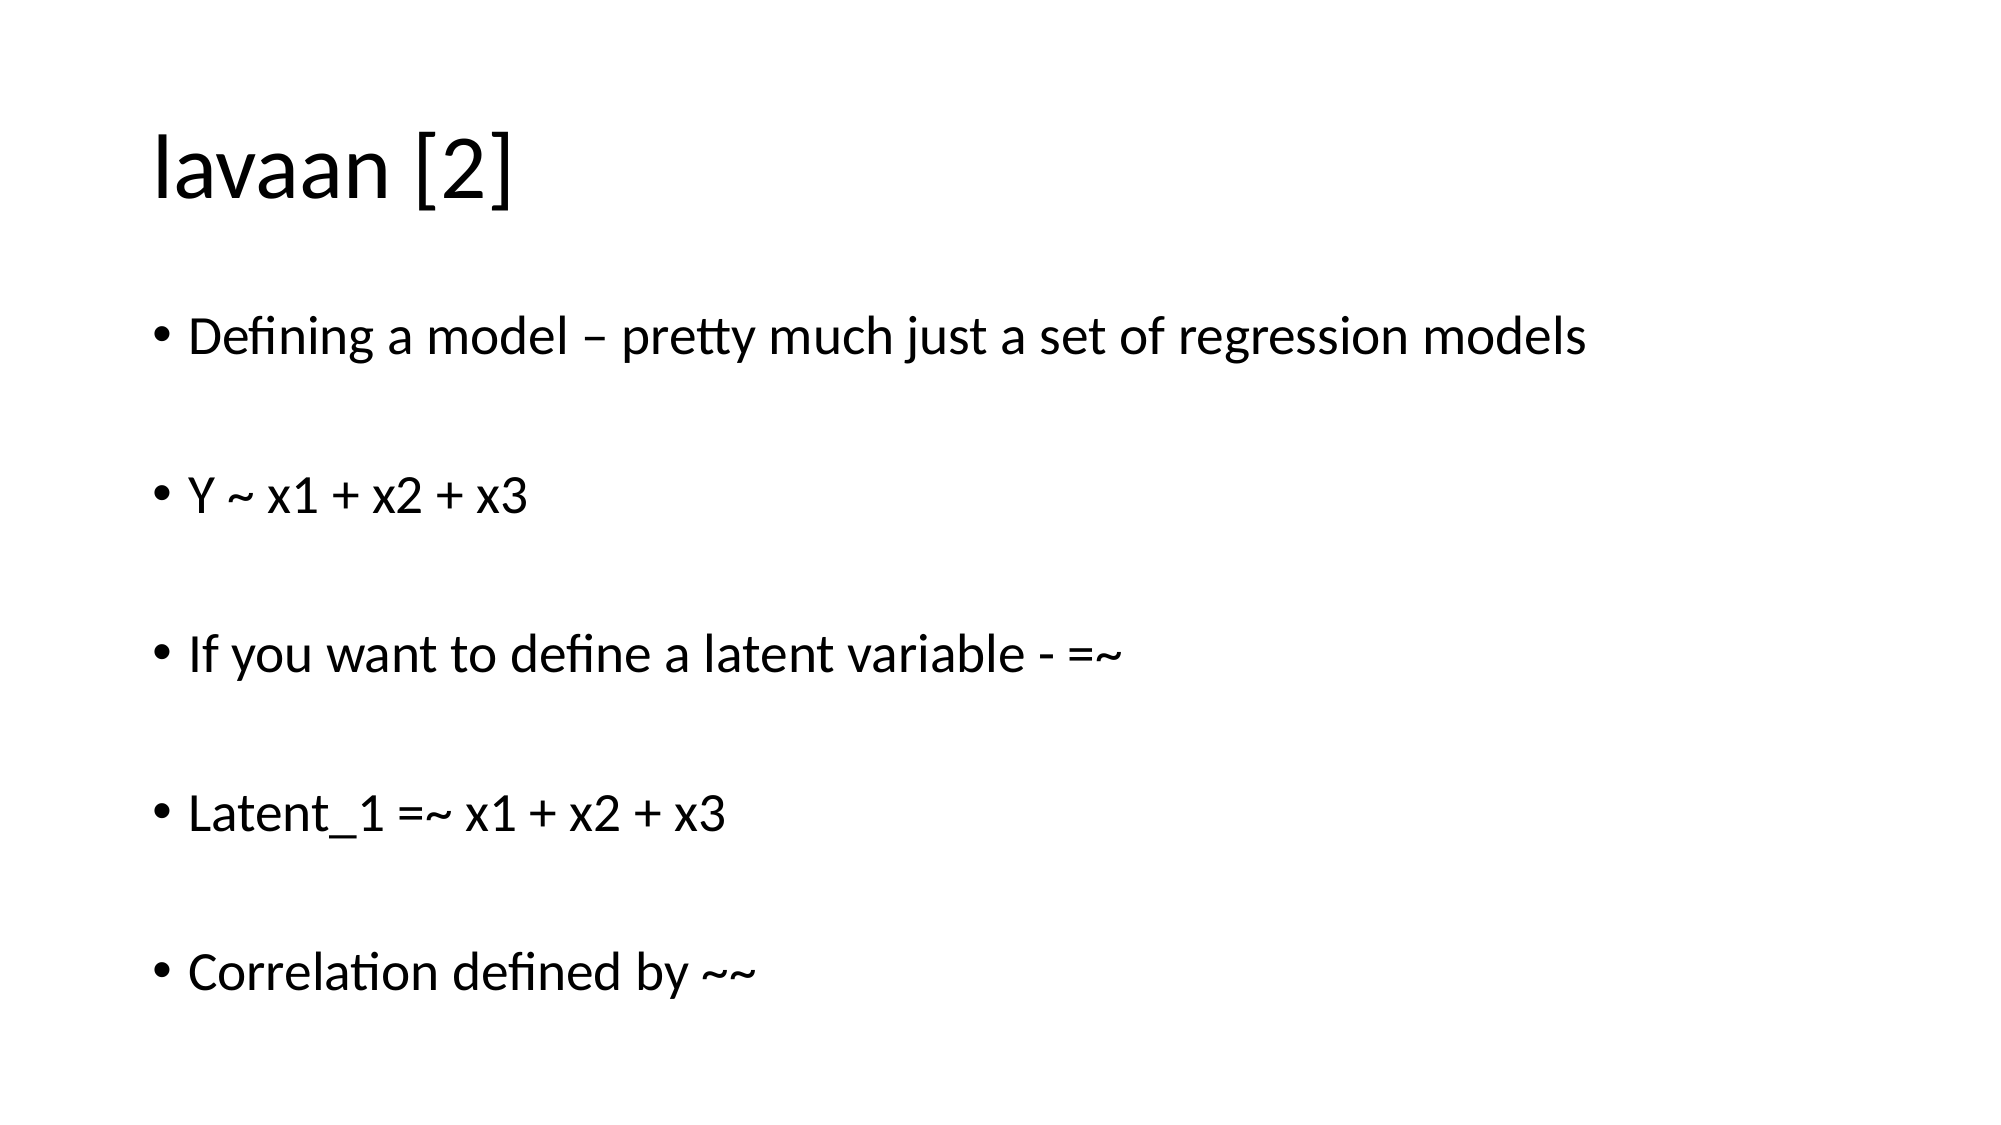

# lavaan [2]
Defining a model – pretty much just a set of regression models

Y ~ x1 + x2 + x3

If you want to define a latent variable - =~

Latent_1 =~ x1 + x2 + x3

Correlation defined by ~~